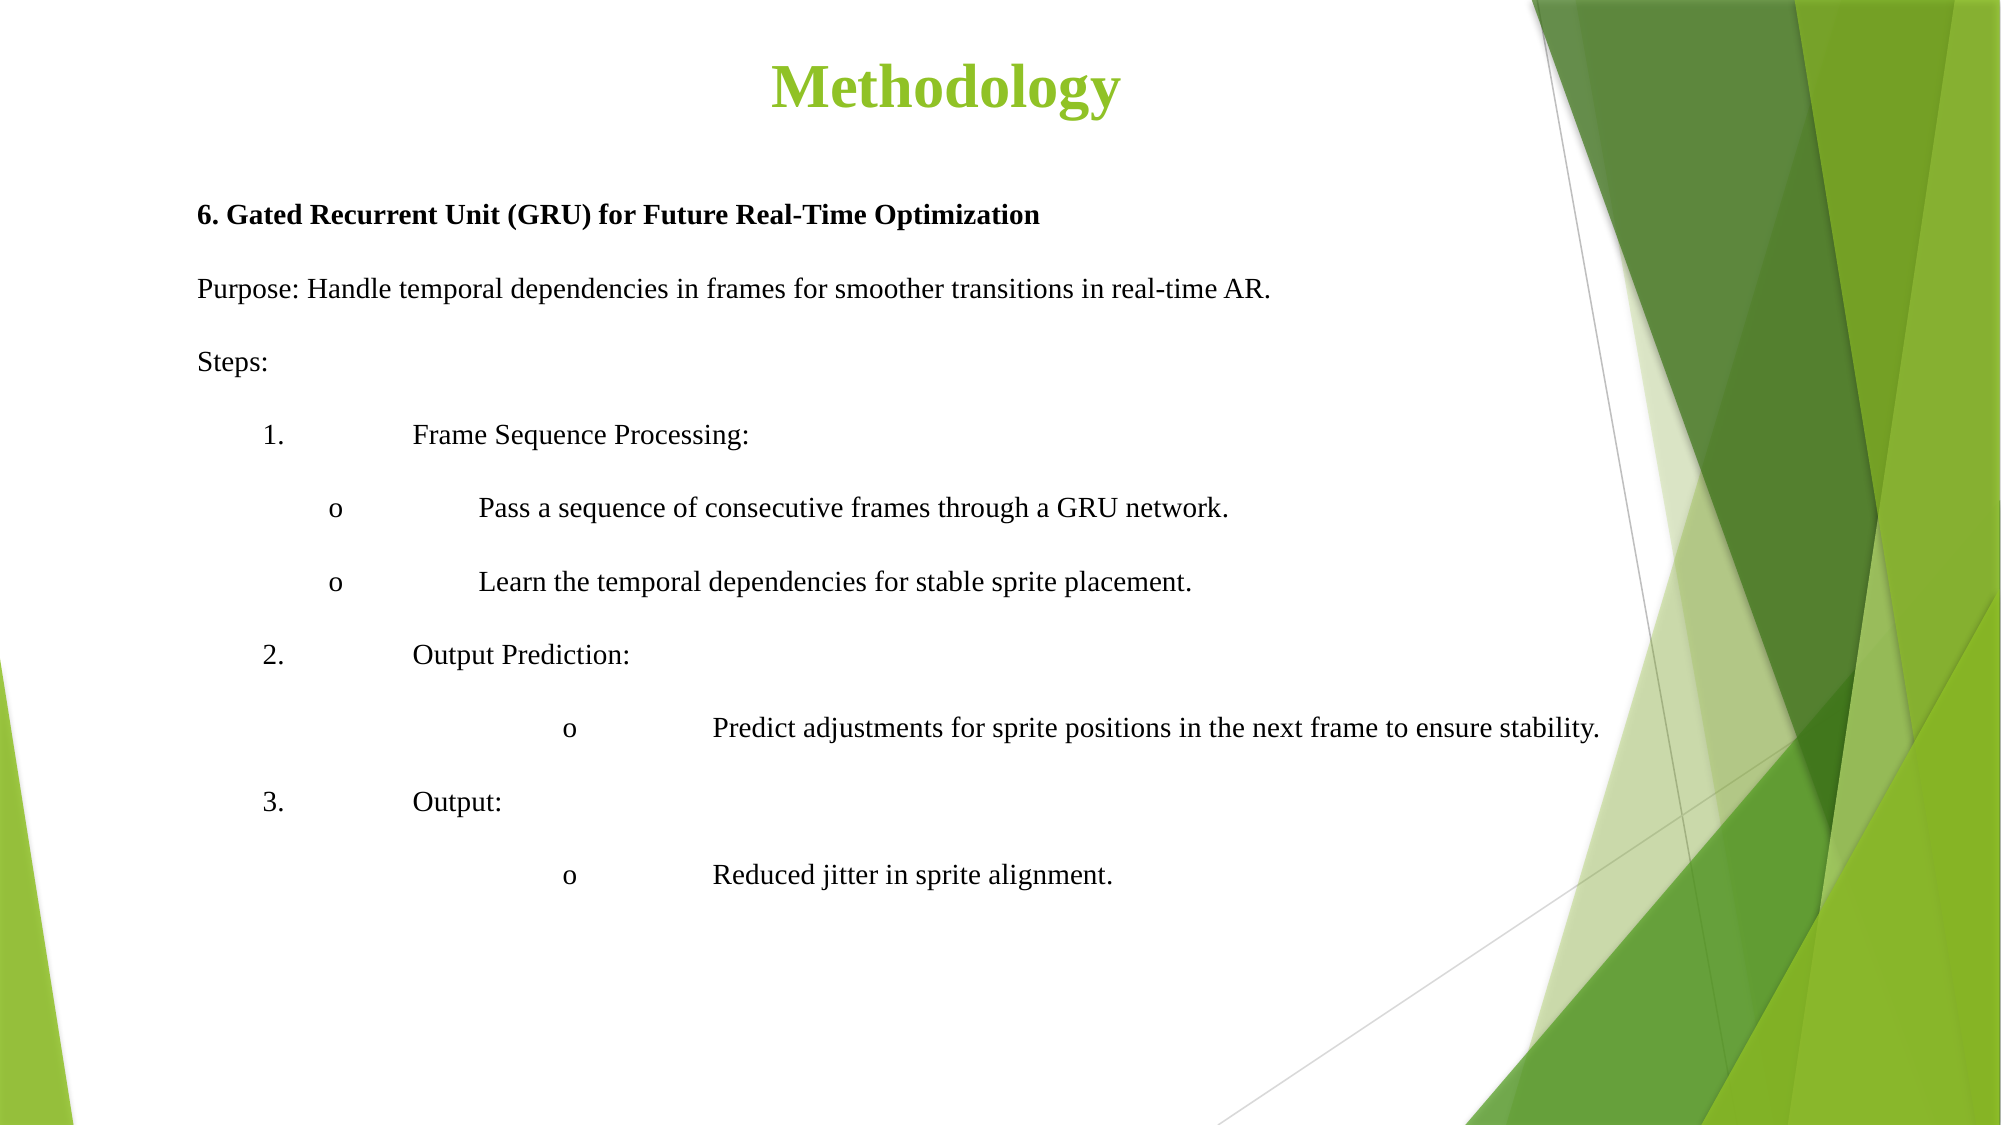

# Methodology
6. Gated Recurrent Unit (GRU) for Future Real-Time Optimization
Purpose: Handle temporal dependencies in frames for smoother transitions in real-time AR.
Steps:
1.	Frame Sequence Processing:
o	Pass a sequence of consecutive frames through a GRU network.
o	Learn the temporal dependencies for stable sprite placement.
2.	Output Prediction:
		o	Predict adjustments for sprite positions in the next frame to ensure stability.
3.	Output:
		o	Reduced jitter in sprite alignment.